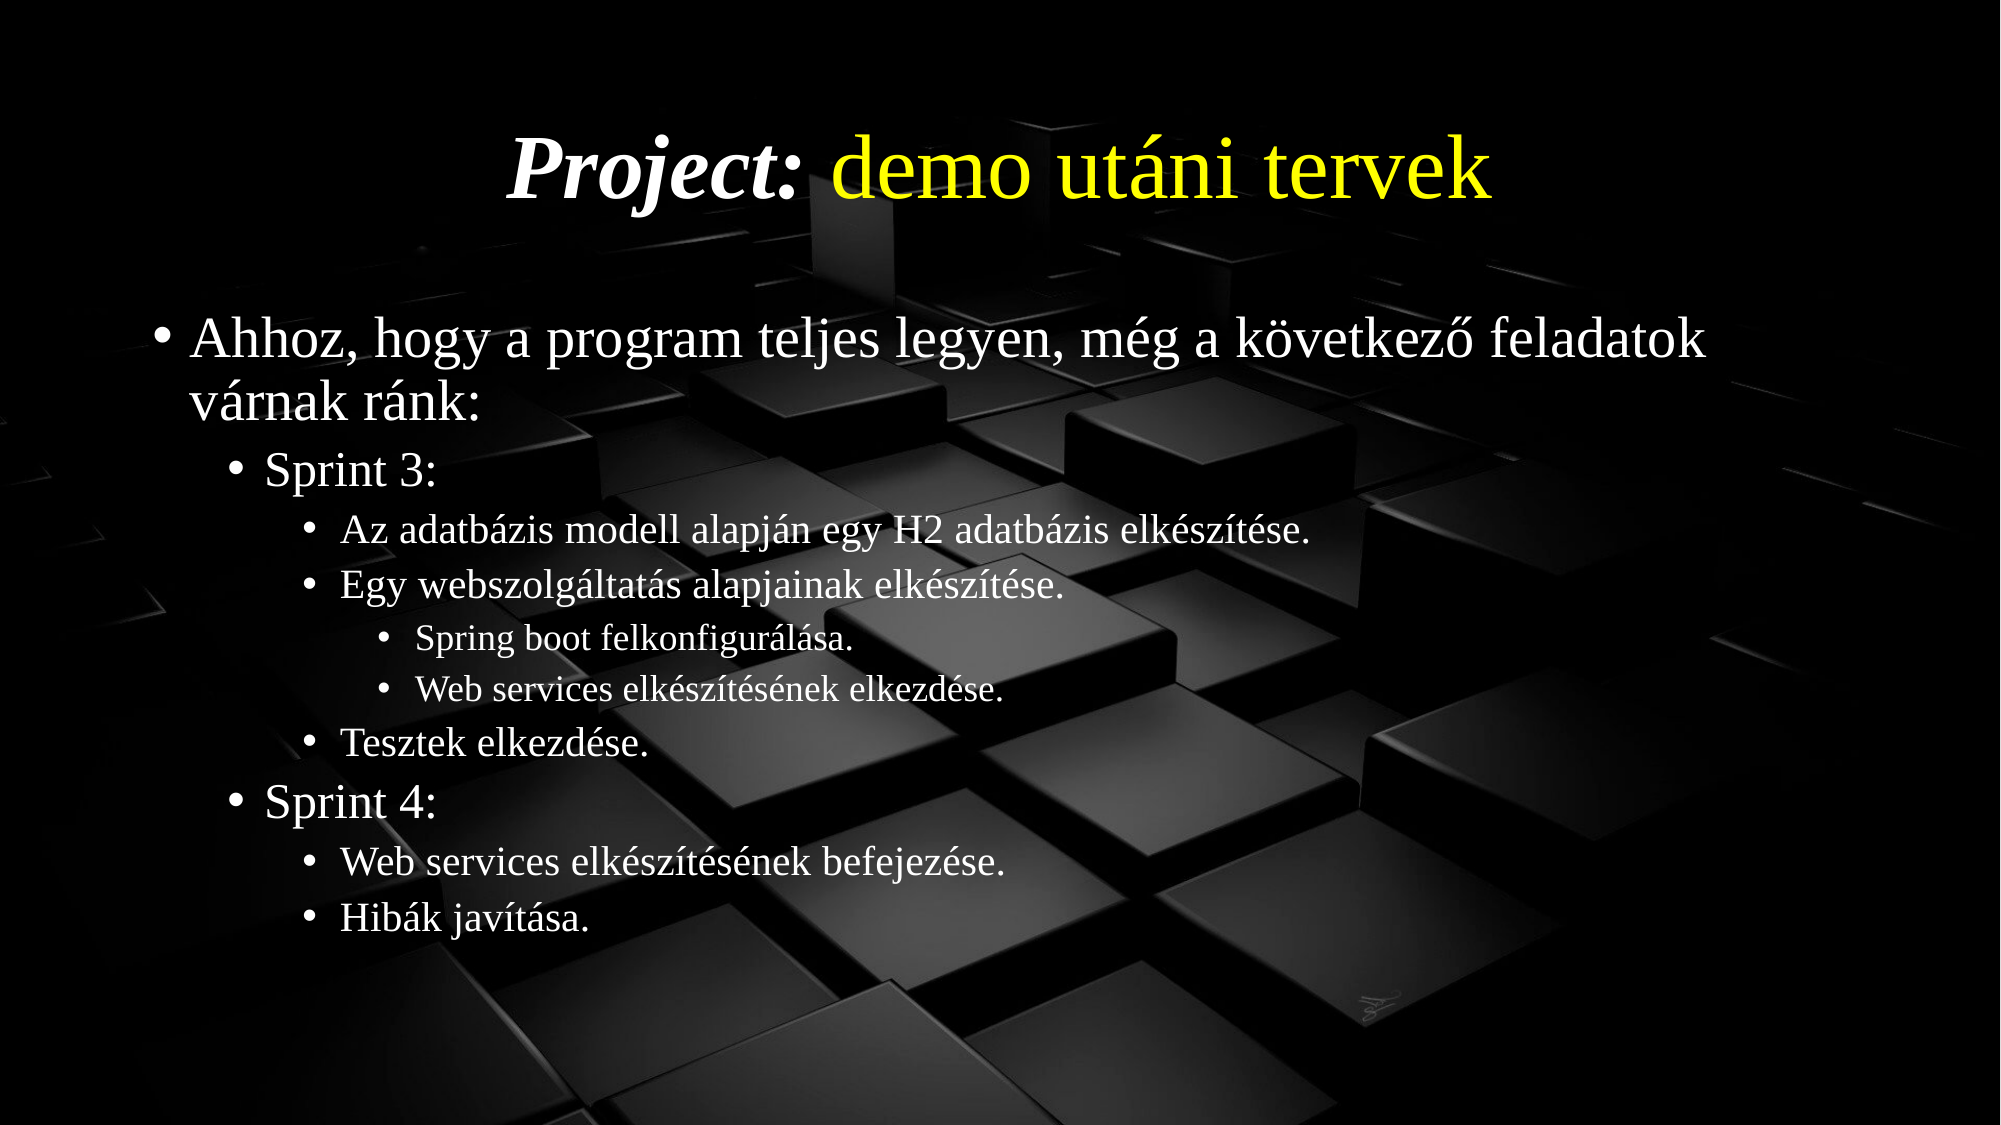

# Project: demo utáni tervek
Ahhoz, hogy a program teljes legyen, még a következő feladatok várnak ránk:
Sprint 3:
Az adatbázis modell alapján egy H2 adatbázis elkészítése.
Egy webszolgáltatás alapjainak elkészítése.
Spring boot felkonfigurálása.
Web services elkészítésének elkezdése.
Tesztek elkezdése.
Sprint 4:
Web services elkészítésének befejezése.
Hibák javítása.